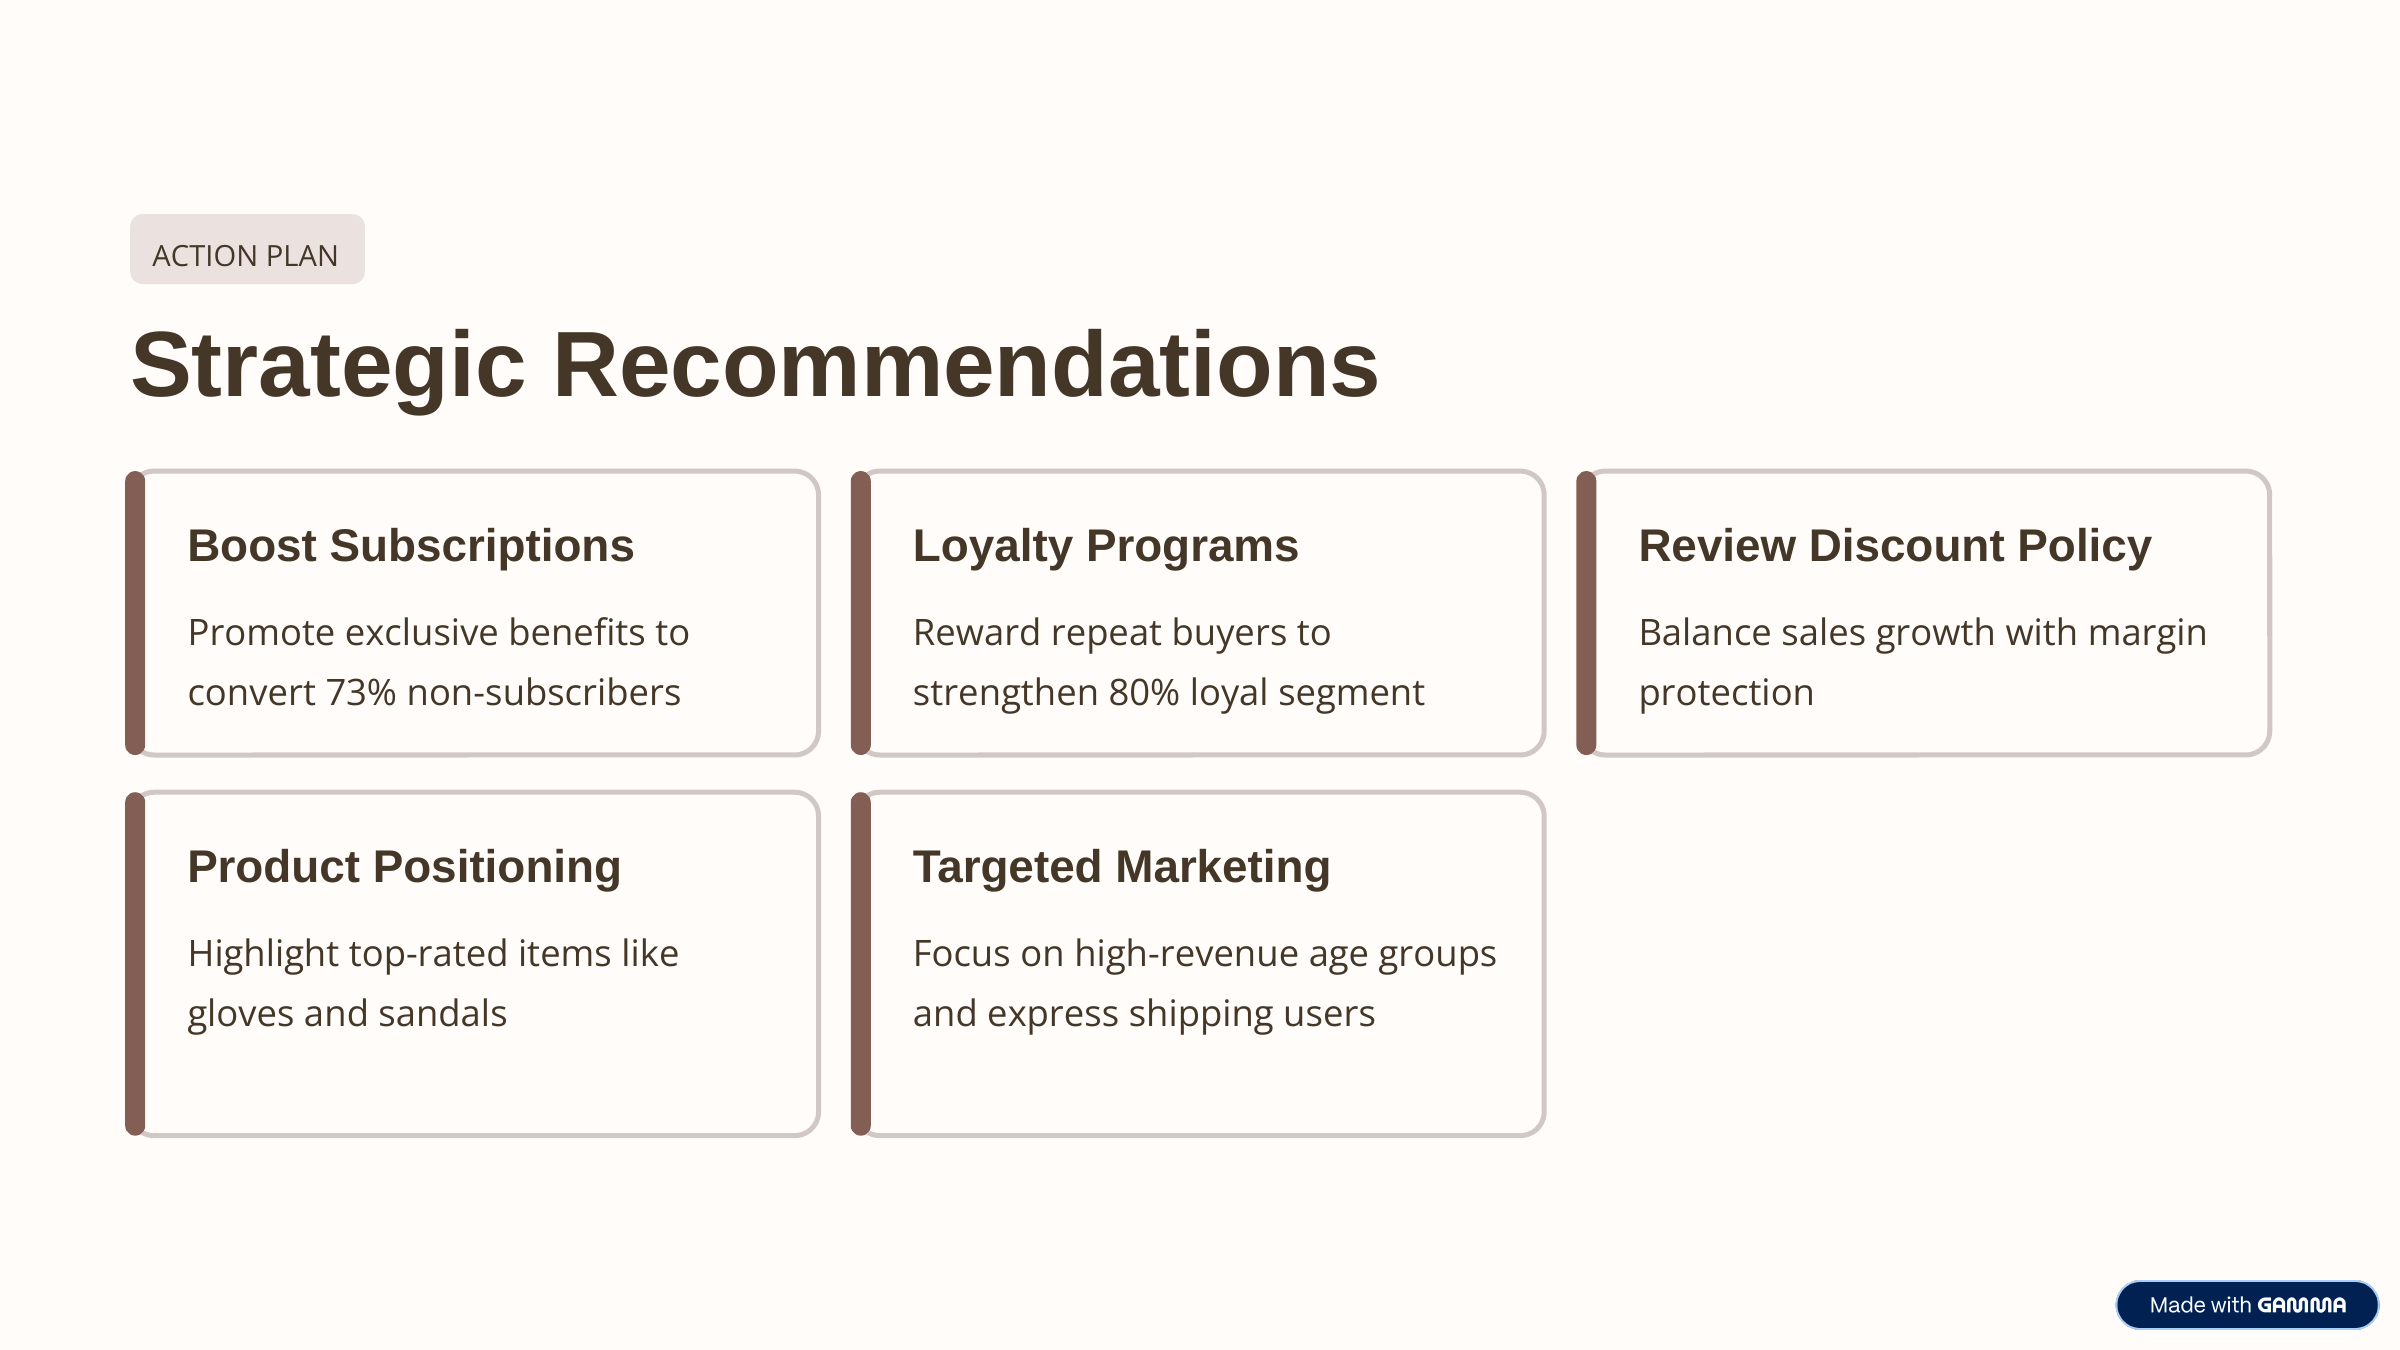

ACTION PLAN
Strategic Recommendations

Boost Subscriptions
Loyalty Programs
Review Discount Policy
Promote exclusive benefits to convert 73% non-subscribers
Reward repeat buyers to strengthen 80% loyal segment
Balance sales growth with margin protection

Product Positioning
Targeted Marketing
Highlight top-rated items like gloves and sandals
Focus on high-revenue age groups and express shipping users